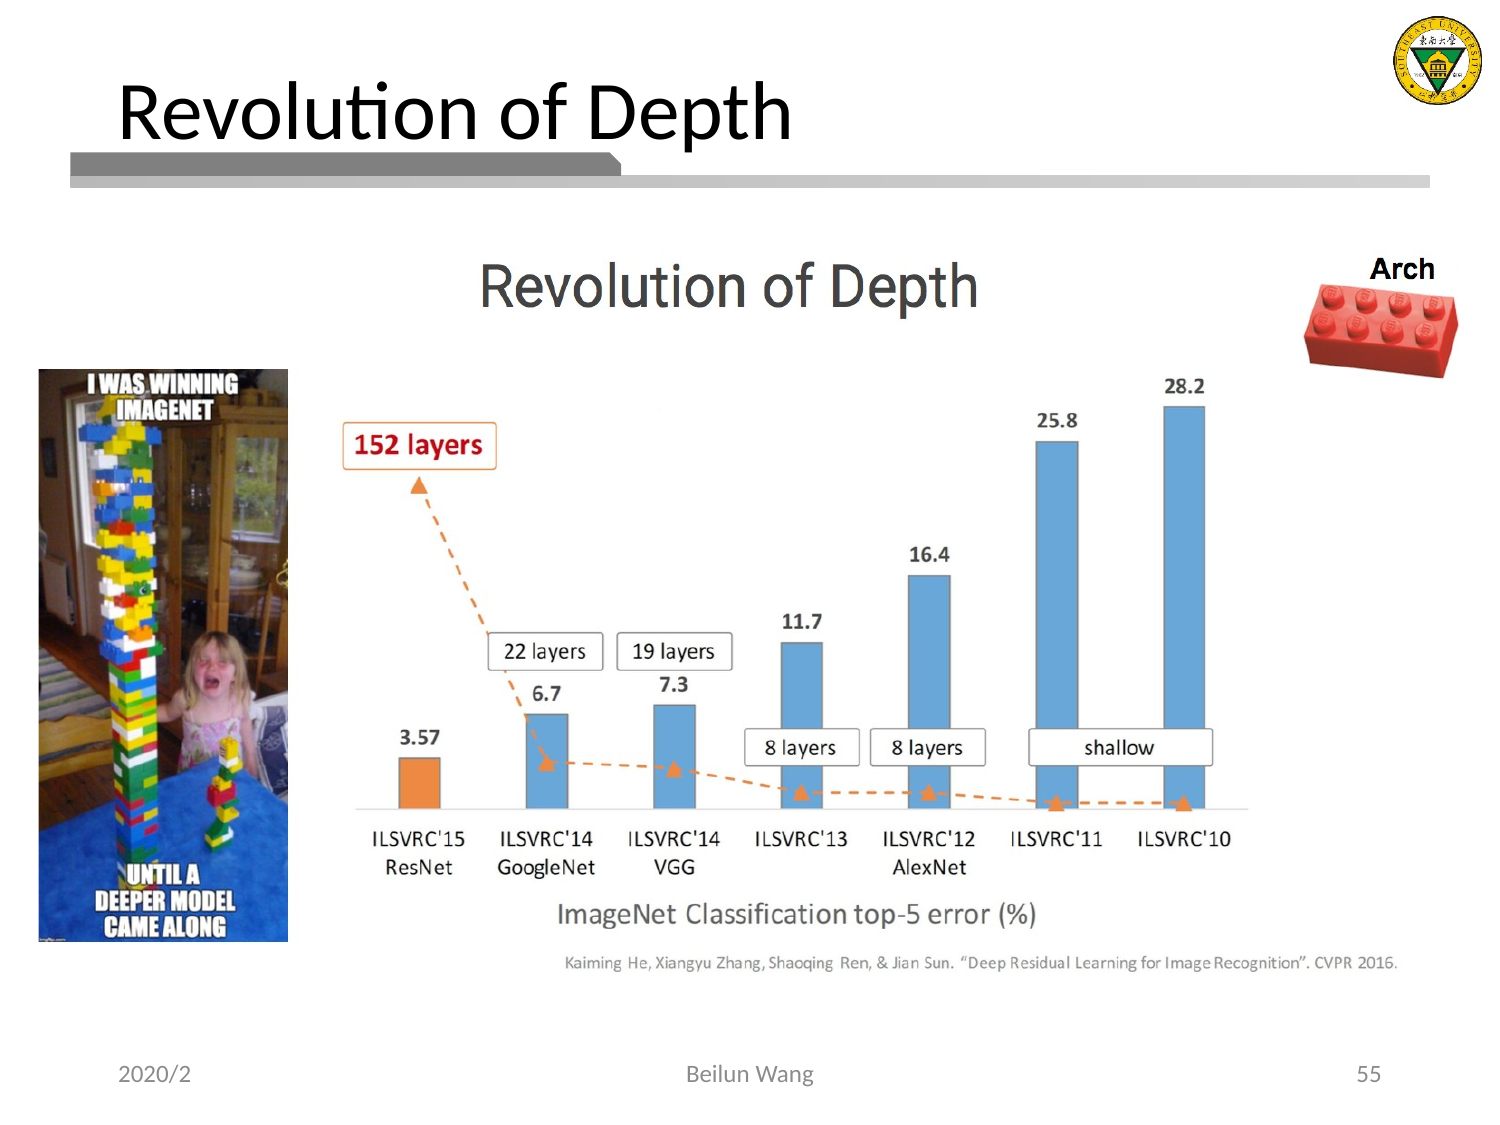

# Revolution of Depth

2020/2
Beilun Wang
55